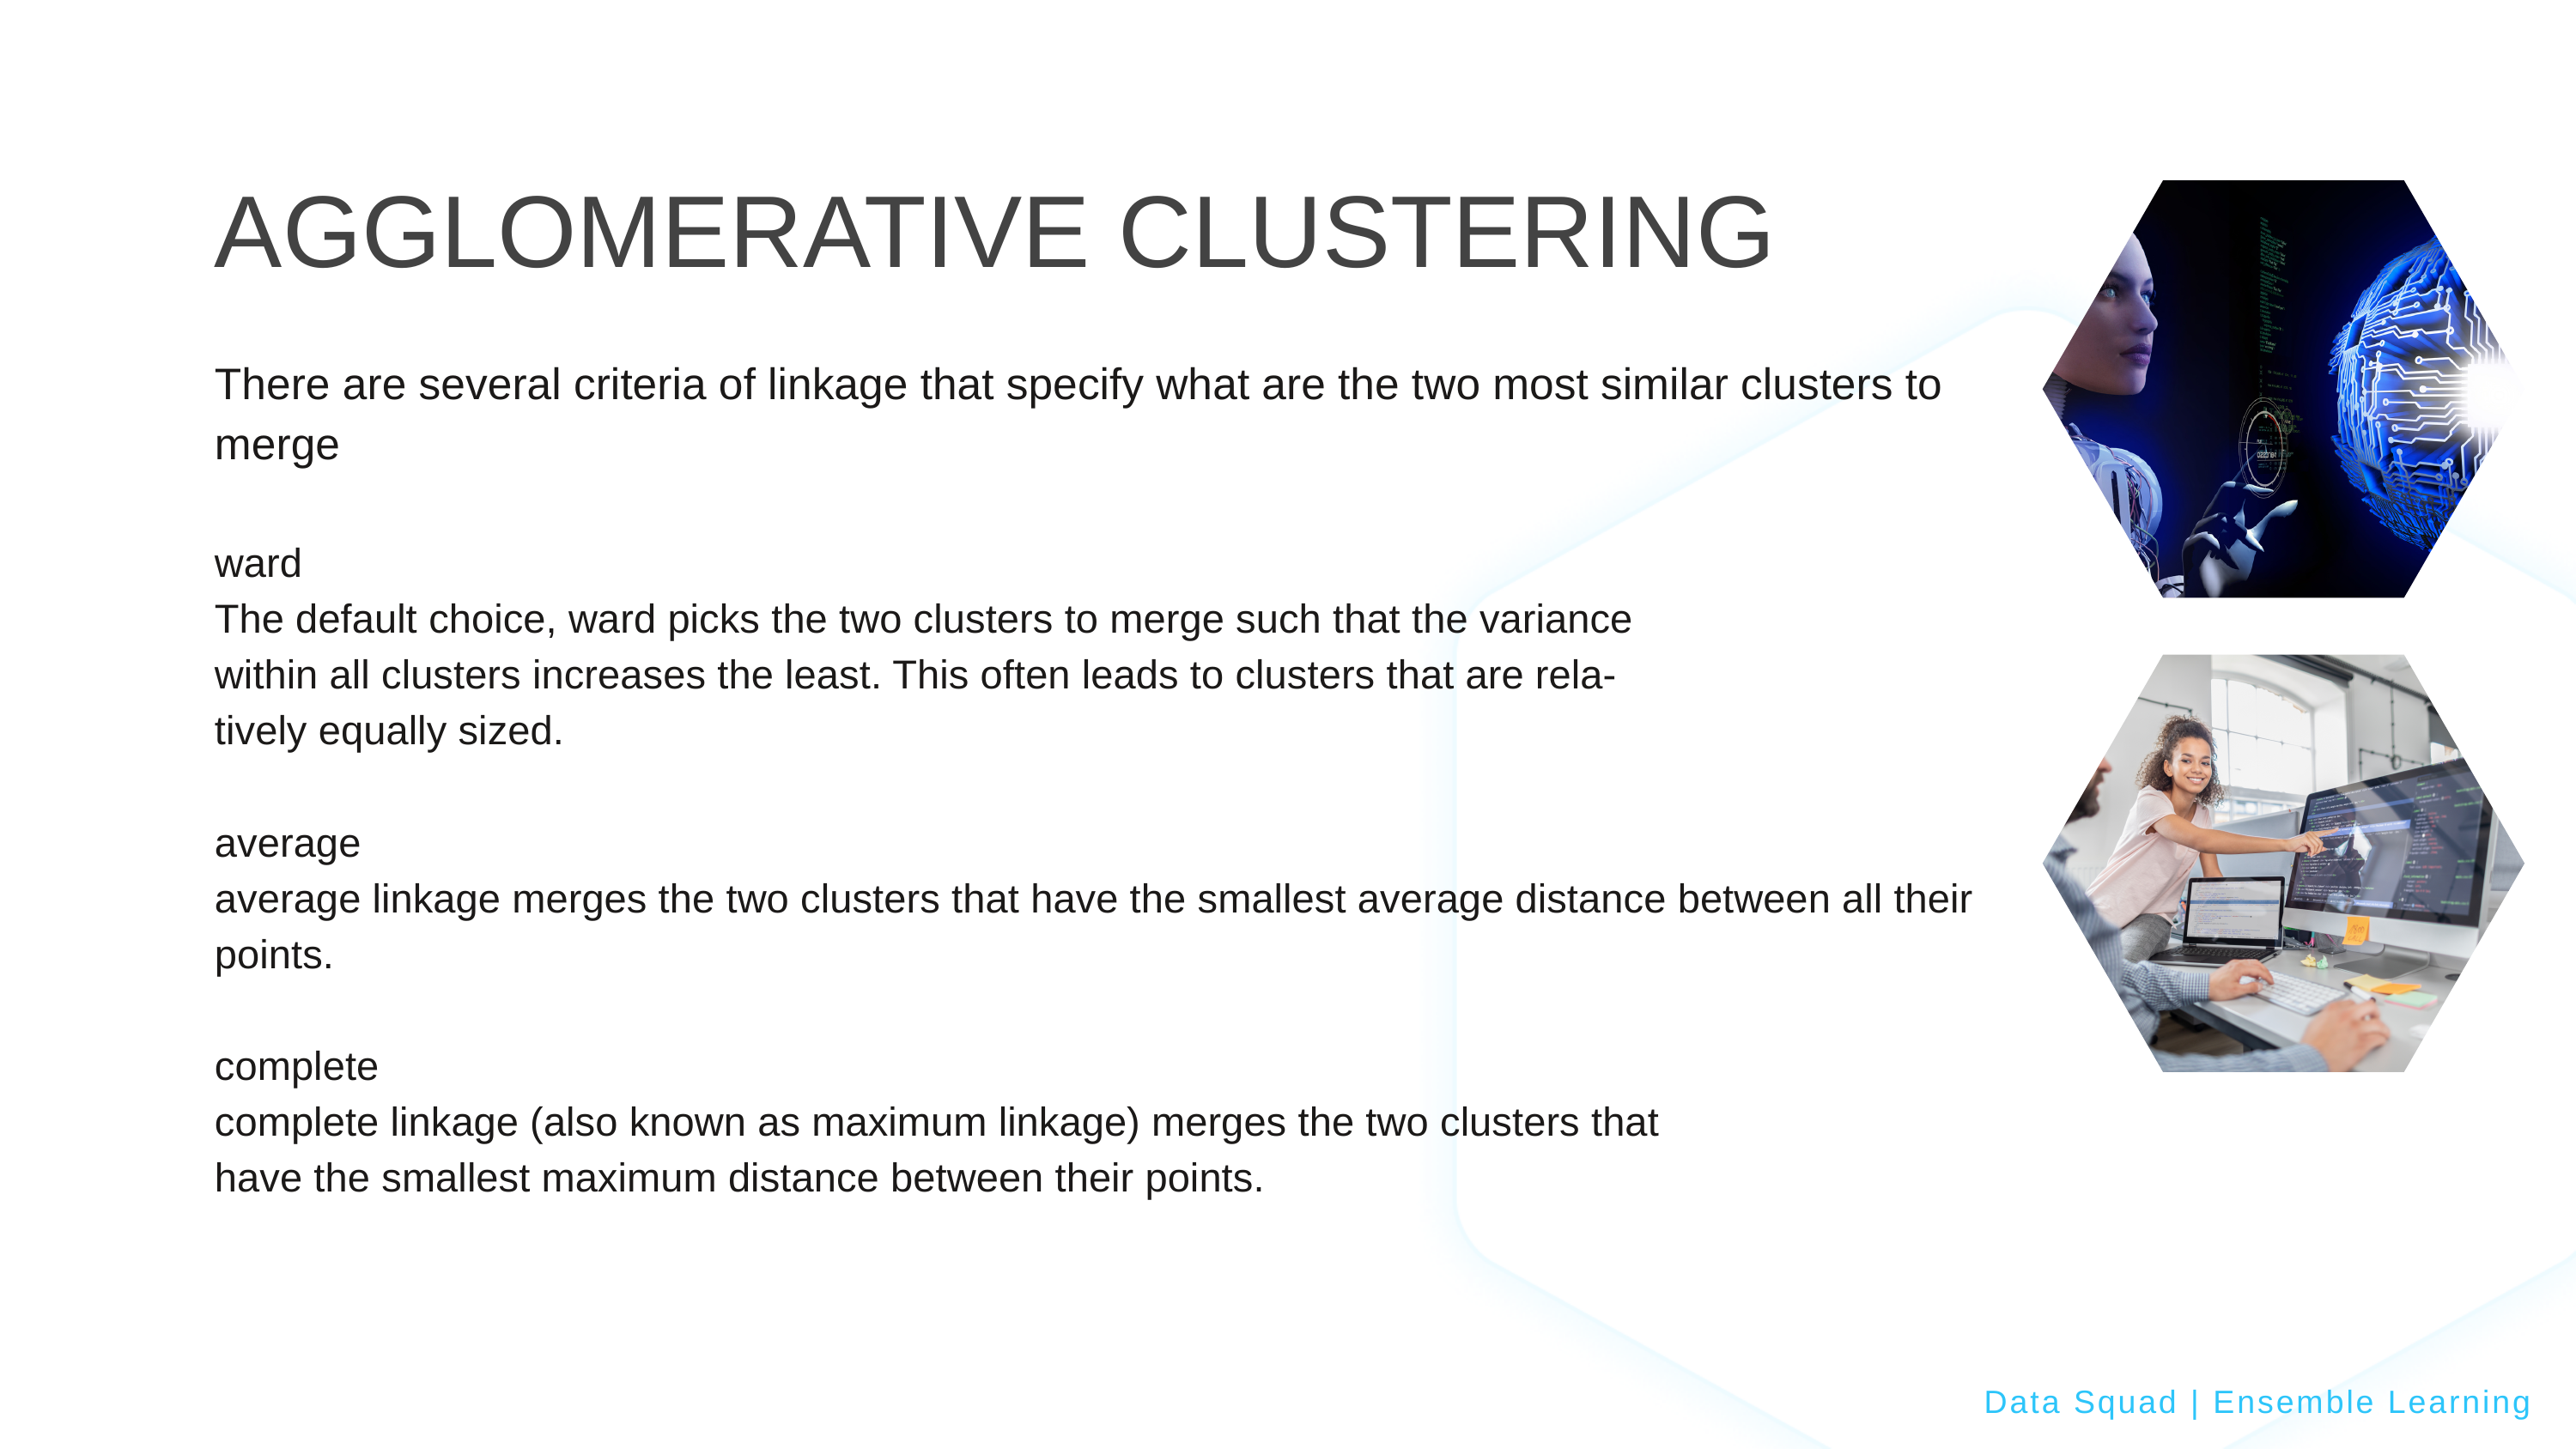

AGGLOMERATIVE CLUSTERING
There are several criteria of linkage that specify what are the two most similar clusters to merge

ward
The default choice, ward picks the two clusters to merge such that the variance
within all clusters increases the least. This often leads to clusters that are rela-
tively equally sized.

average
average linkage merges the two clusters that have the smallest average distance between all their points.

complete
complete linkage (also known as maximum linkage) merges the two clusters that
have the smallest maximum distance between their points.

Data Squad | Ensemble Learning